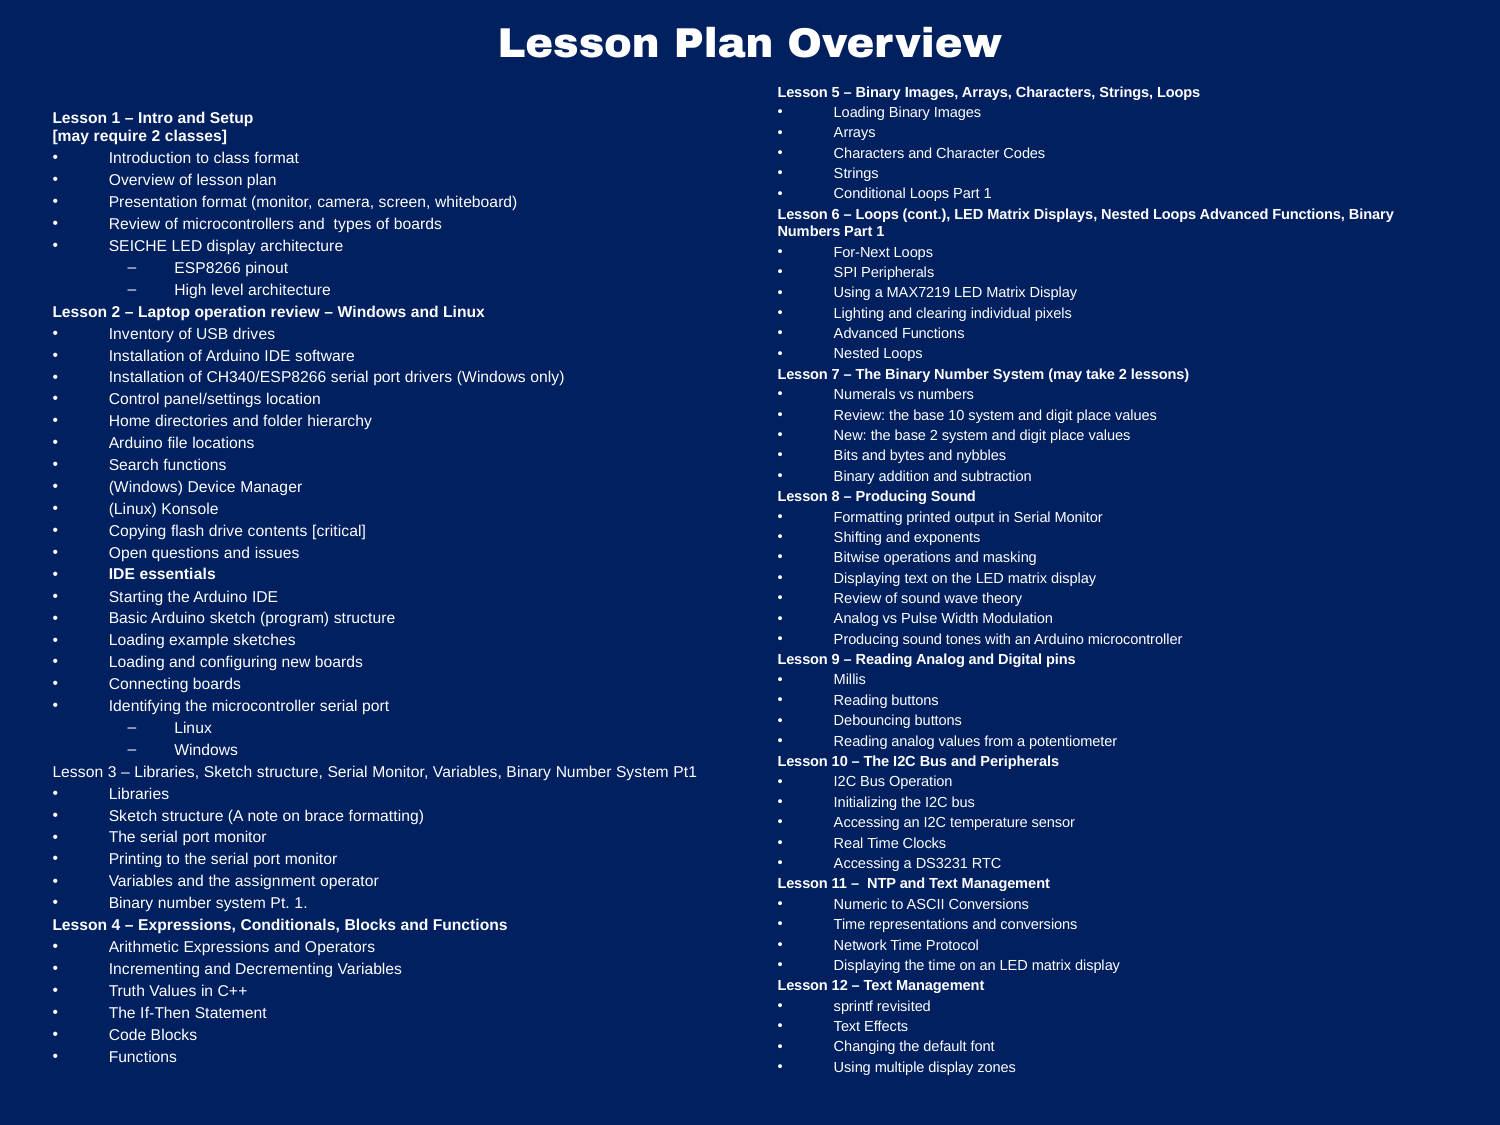

# Lesson Plan Overview
Lesson 5 – Binary Images, Arrays, Characters, Strings, Loops
Loading Binary Images
Arrays
Characters and Character Codes
Strings
Conditional Loops Part 1
Lesson 6 – Loops (cont.), LED Matrix Displays, Nested Loops Advanced Functions, Binary Numbers Part 1
For-Next Loops
SPI Peripherals
Using a MAX7219 LED Matrix Display
Lighting and clearing individual pixels
Advanced Functions
Nested Loops
Lesson 7 – The Binary Number System (may take 2 lessons)
Numerals vs numbers
Review: the base 10 system and digit place values
New: the base 2 system and digit place values
Bits and bytes and nybbles
Binary addition and subtraction
Lesson 8 – Producing Sound
Formatting printed output in Serial Monitor
Shifting and exponents
Bitwise operations and masking
Displaying text on the LED matrix display
Review of sound wave theory
Analog vs Pulse Width Modulation
Producing sound tones with an Arduino microcontroller
Lesson 9 – Reading Analog and Digital pins
Millis
Reading buttons
Debouncing buttons
Reading analog values from a potentiometer
Lesson 10 – The I2C Bus and Peripherals
I2C Bus Operation
Initializing the I2C bus
Accessing an I2C temperature sensor
Real Time Clocks
Accessing a DS3231 RTC
Lesson 11 –  NTP and Text Management
Numeric to ASCII Conversions
Time representations and conversions
Network Time Protocol
Displaying the time on an LED matrix display
Lesson 12 – Text Management
sprintf revisited
Text Effects
Changing the default font
Using multiple display zones

Lesson 1 – Intro and Setup
[may require 2 classes]
Introduction to class format
Overview of lesson plan
Presentation format (monitor, camera, screen, whiteboard)
Review of microcontrollers and  types of boards
SEICHE LED display architecture
ESP8266 pinout
High level architecture
Lesson 2 – Laptop operation review – Windows and Linux
Inventory of USB drives
Installation of Arduino IDE software
Installation of CH340/ESP8266 serial port drivers (Windows only)
Control panel/settings location
Home directories and folder hierarchy
Arduino file locations
Search functions
(Windows) Device Manager
(Linux) Konsole
Copying flash drive contents [critical]
Open questions and issues
IDE essentials
Starting the Arduino IDE
Basic Arduino sketch (program) structure
Loading example sketches
Loading and configuring new boards
Connecting boards
Identifying the microcontroller serial port
Linux
Windows
Lesson 3 – Libraries, Sketch structure, Serial Monitor, Variables, Binary Number System Pt1
Libraries
Sketch structure (A note on brace formatting)
The serial port monitor
Printing to the serial port monitor
Variables and the assignment operator
Binary number system Pt. 1.
Lesson 4 – Expressions, Conditionals, Blocks and Functions
Arithmetic Expressions and Operators
Incrementing and Decrementing Variables
Truth Values in C++
The If-Then Statement
Code Blocks
Functions